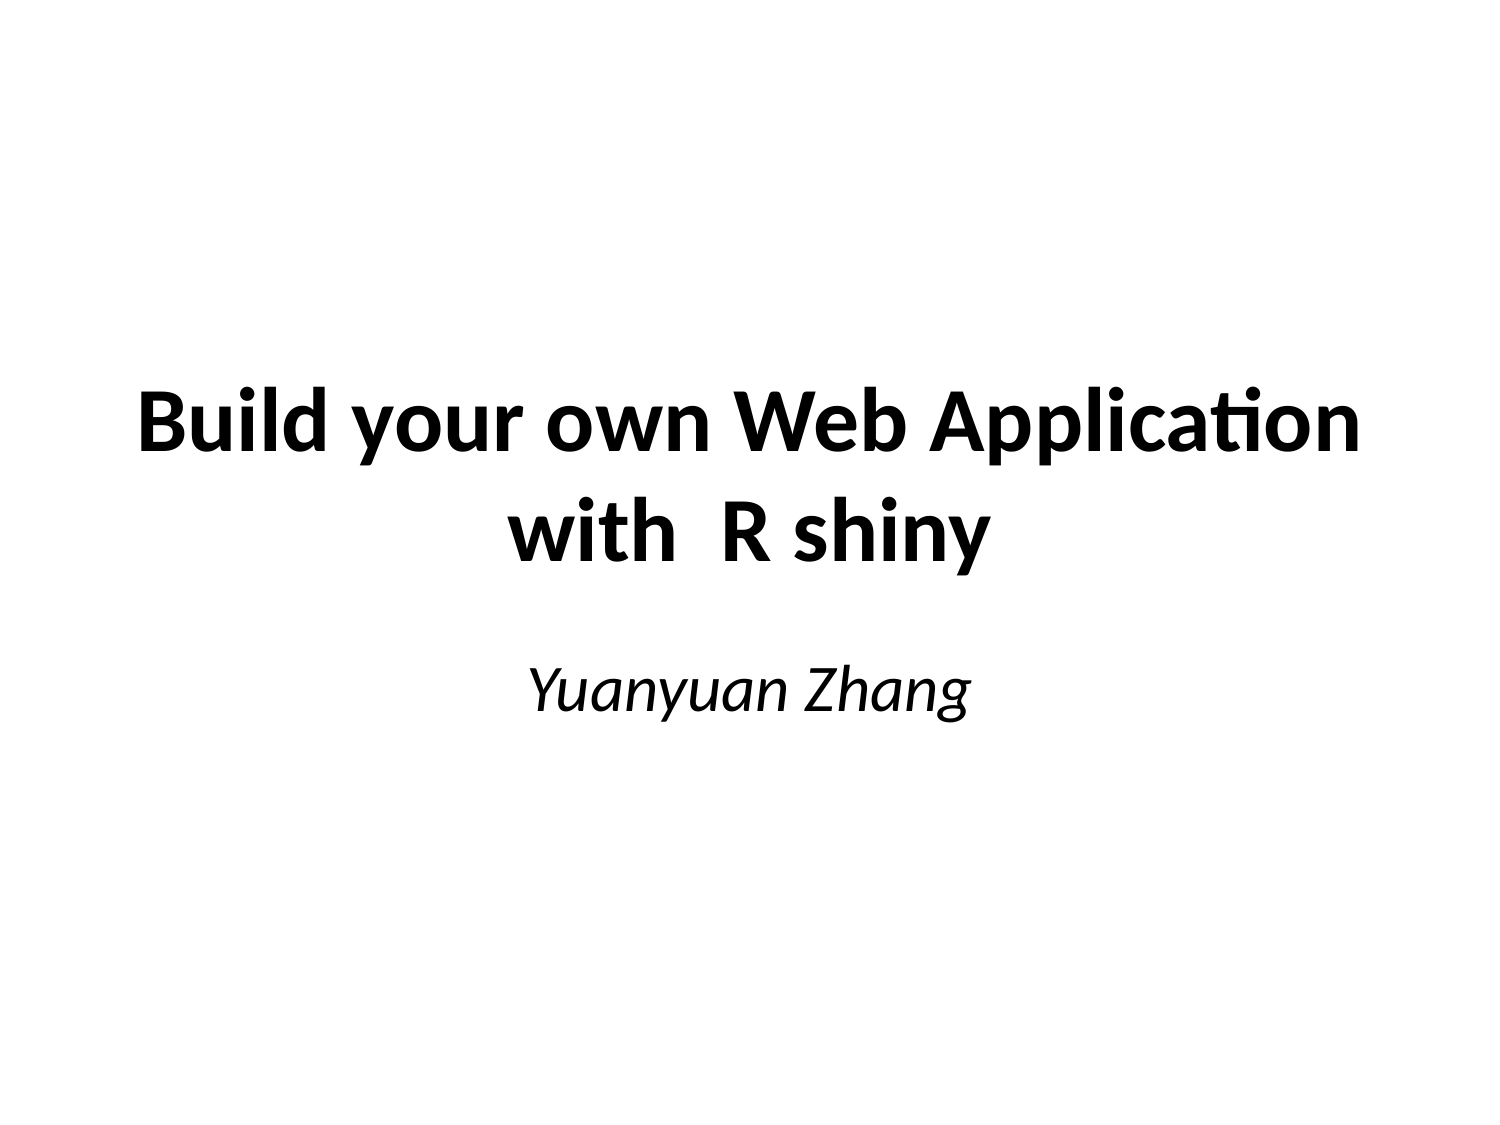

# Build your own Web Application with  R shiny
Yuanyuan Zhang